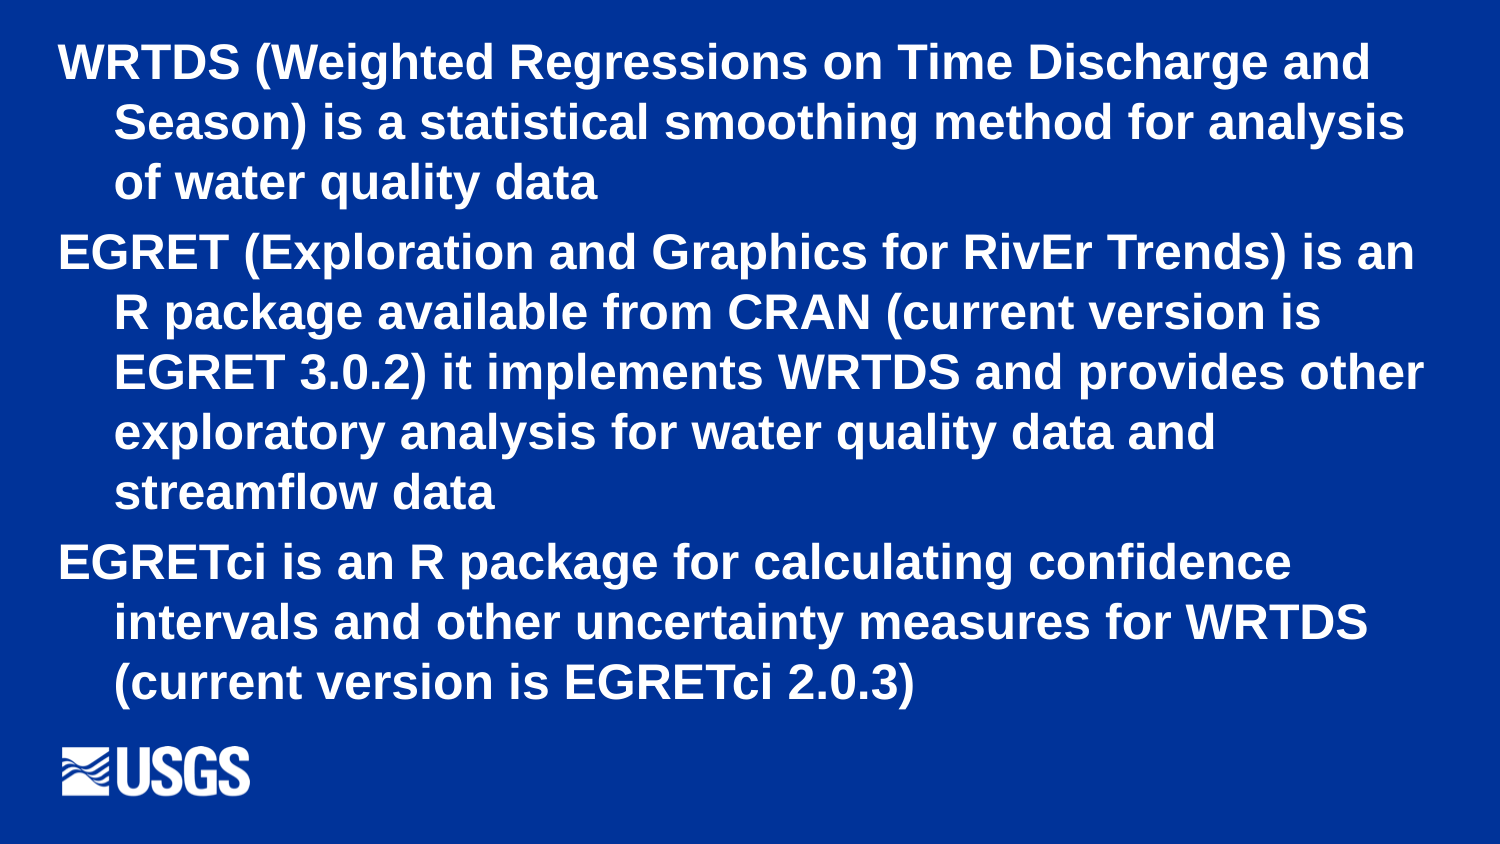

WRTDS (Weighted Regressions on Time Discharge and Season) is a statistical smoothing method for analysis of water quality data
EGRET (Exploration and Graphics for RivEr Trends) is an R package available from CRAN (current version is EGRET 3.0.2) it implements WRTDS and provides other exploratory analysis for water quality data and streamflow data
EGRETci is an R package for calculating confidence intervals and other uncertainty measures for WRTDS (current version is EGRETci 2.0.3)